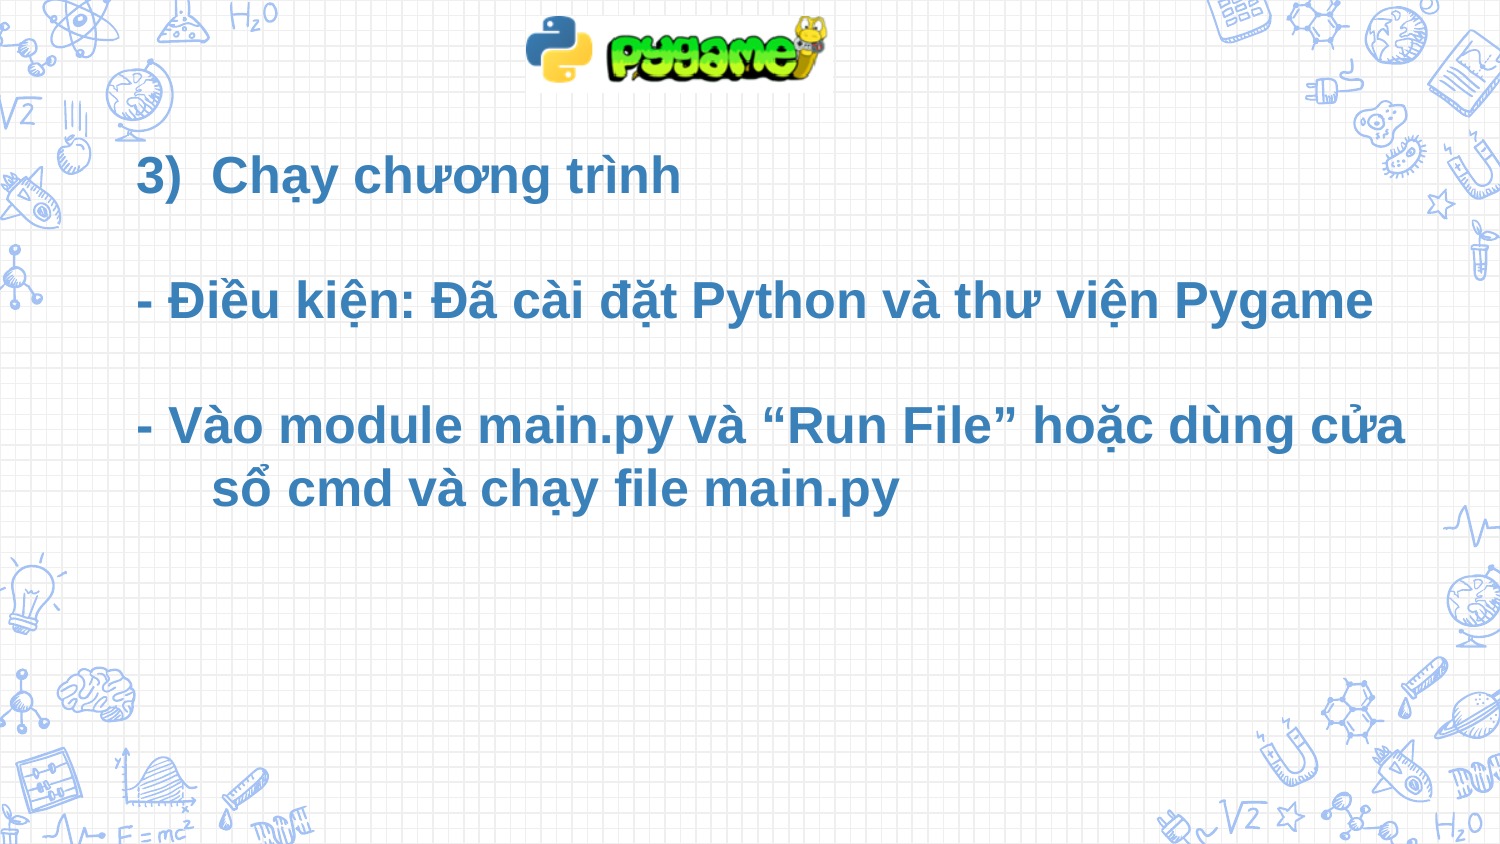

Chạy chương trình

- Điều kiện: Đã cài đặt Python và thư viện Pygame

- Vào module main.py và “Run File” hoặc dùng cửa sổ cmd và chạy file main.py